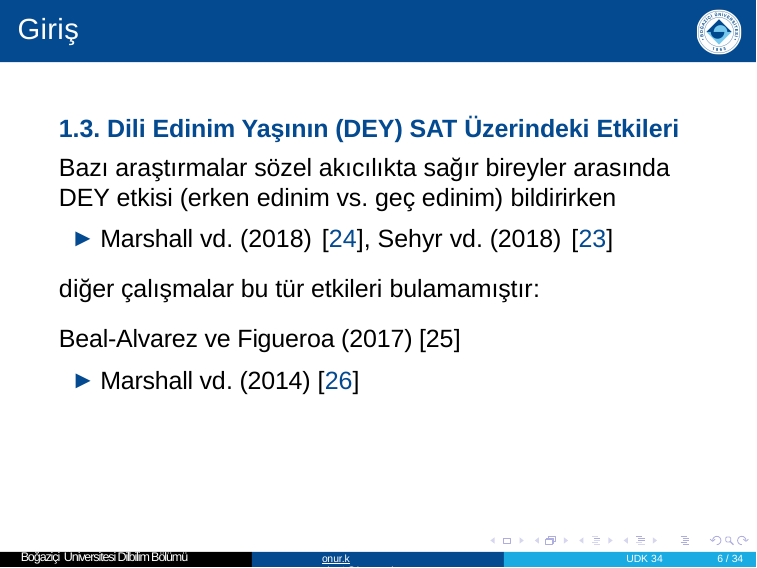

# Giriş
1.3. Dili Edinim Yaşının (DEY) SAT Üzerindeki Etkileri
Bazı araştırmalar sözel akıcılıkta sağır bireyler arasında DEY etkisi (erken edinim vs. geç edinim) bildirirken
Marshall vd. (2018) [24], Sehyr vd. (2018) [23]
diğer çalışmalar bu tür etkileri bulamamıştır:
Beal-Alvarez ve Figueroa (2017) [25]
Marshall vd. (2014) [26]

Boğaziçi  Üniversitesi Dilbilim Bölümü
onur.keles1@boun.edu.tr
UDK 34
6 / 34